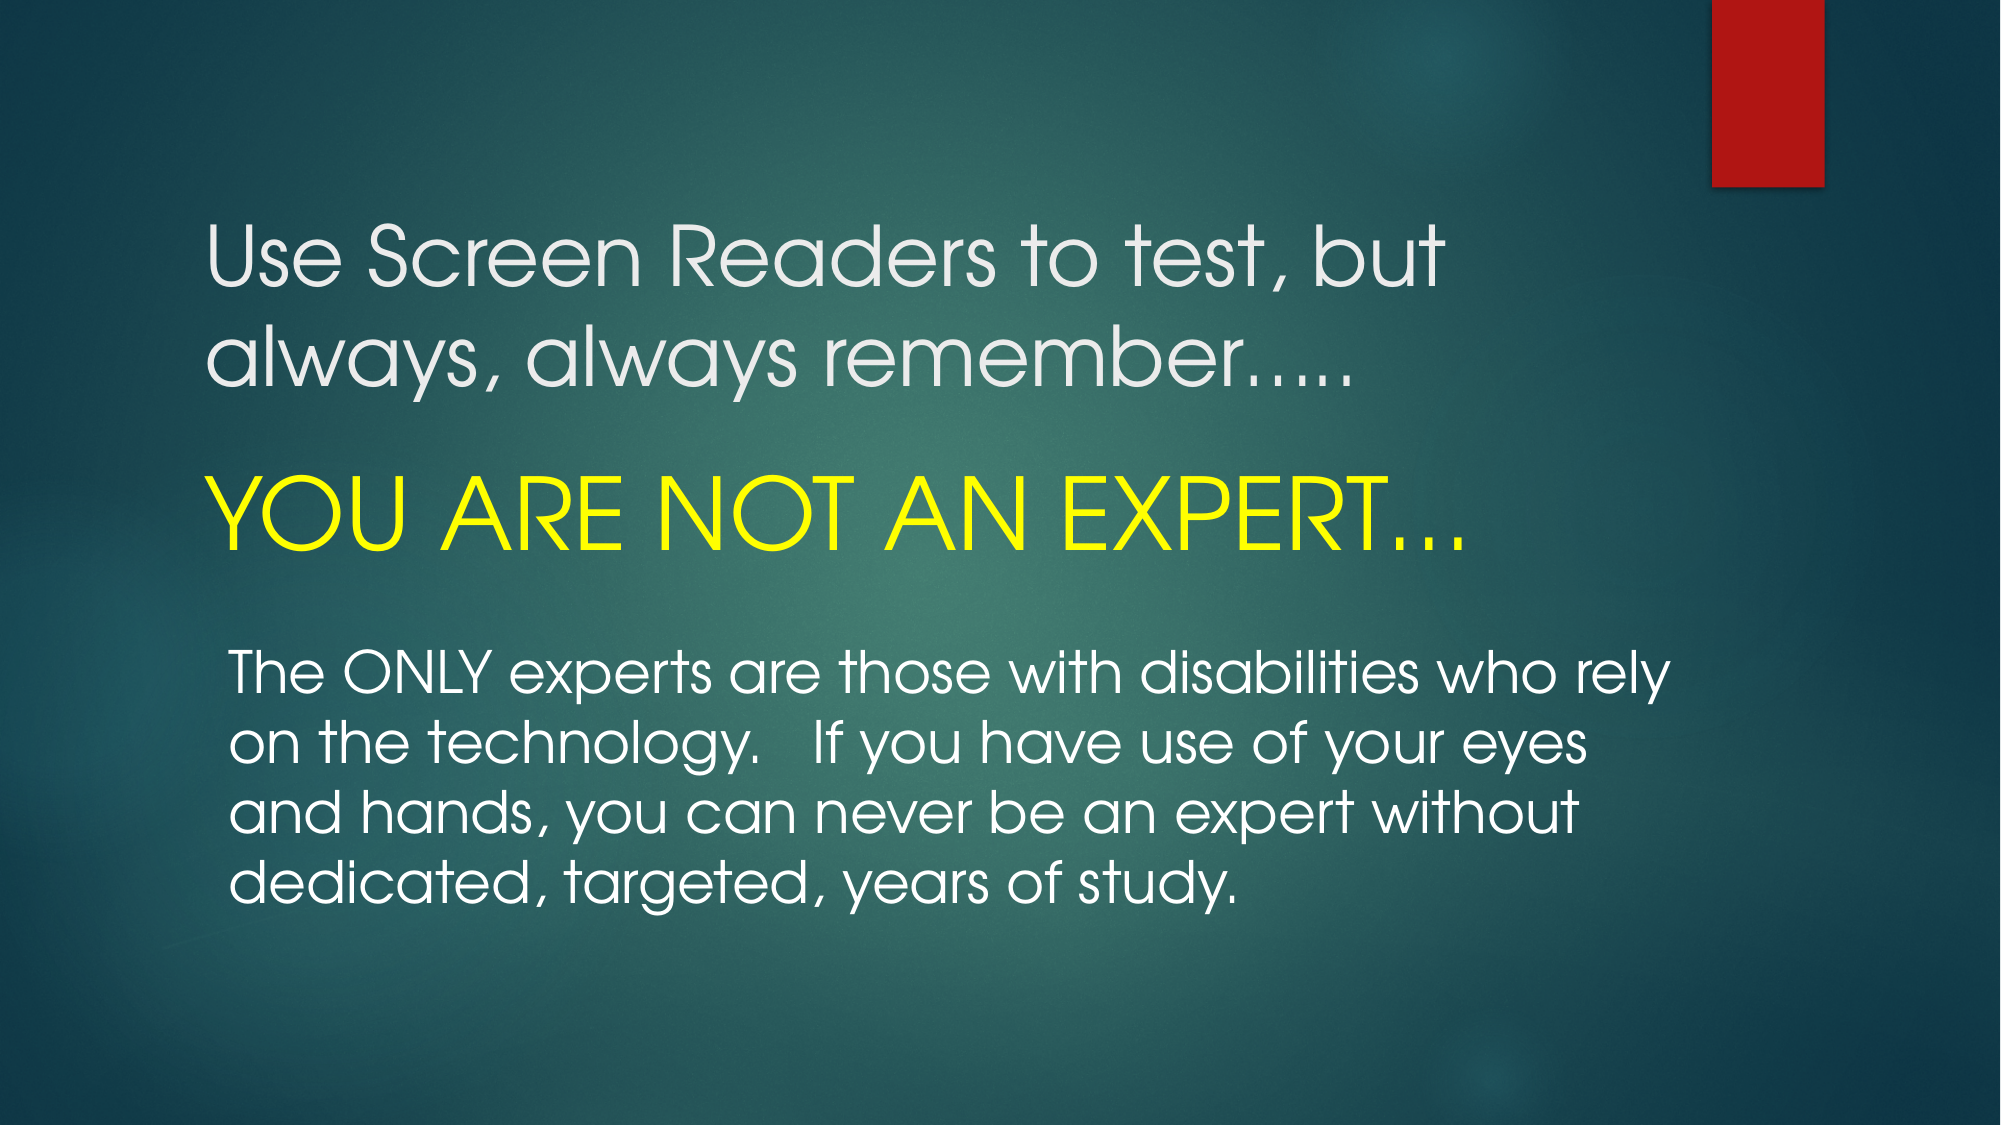

# Use Screen Readers to test, but always, always remember…..
YOU are NOT AN EXPERT…
The ONLY experts are those with disabilities who rely on the technology.   If you have use of your eyes and hands, you can never be an expert without dedicated, targeted, years of study.